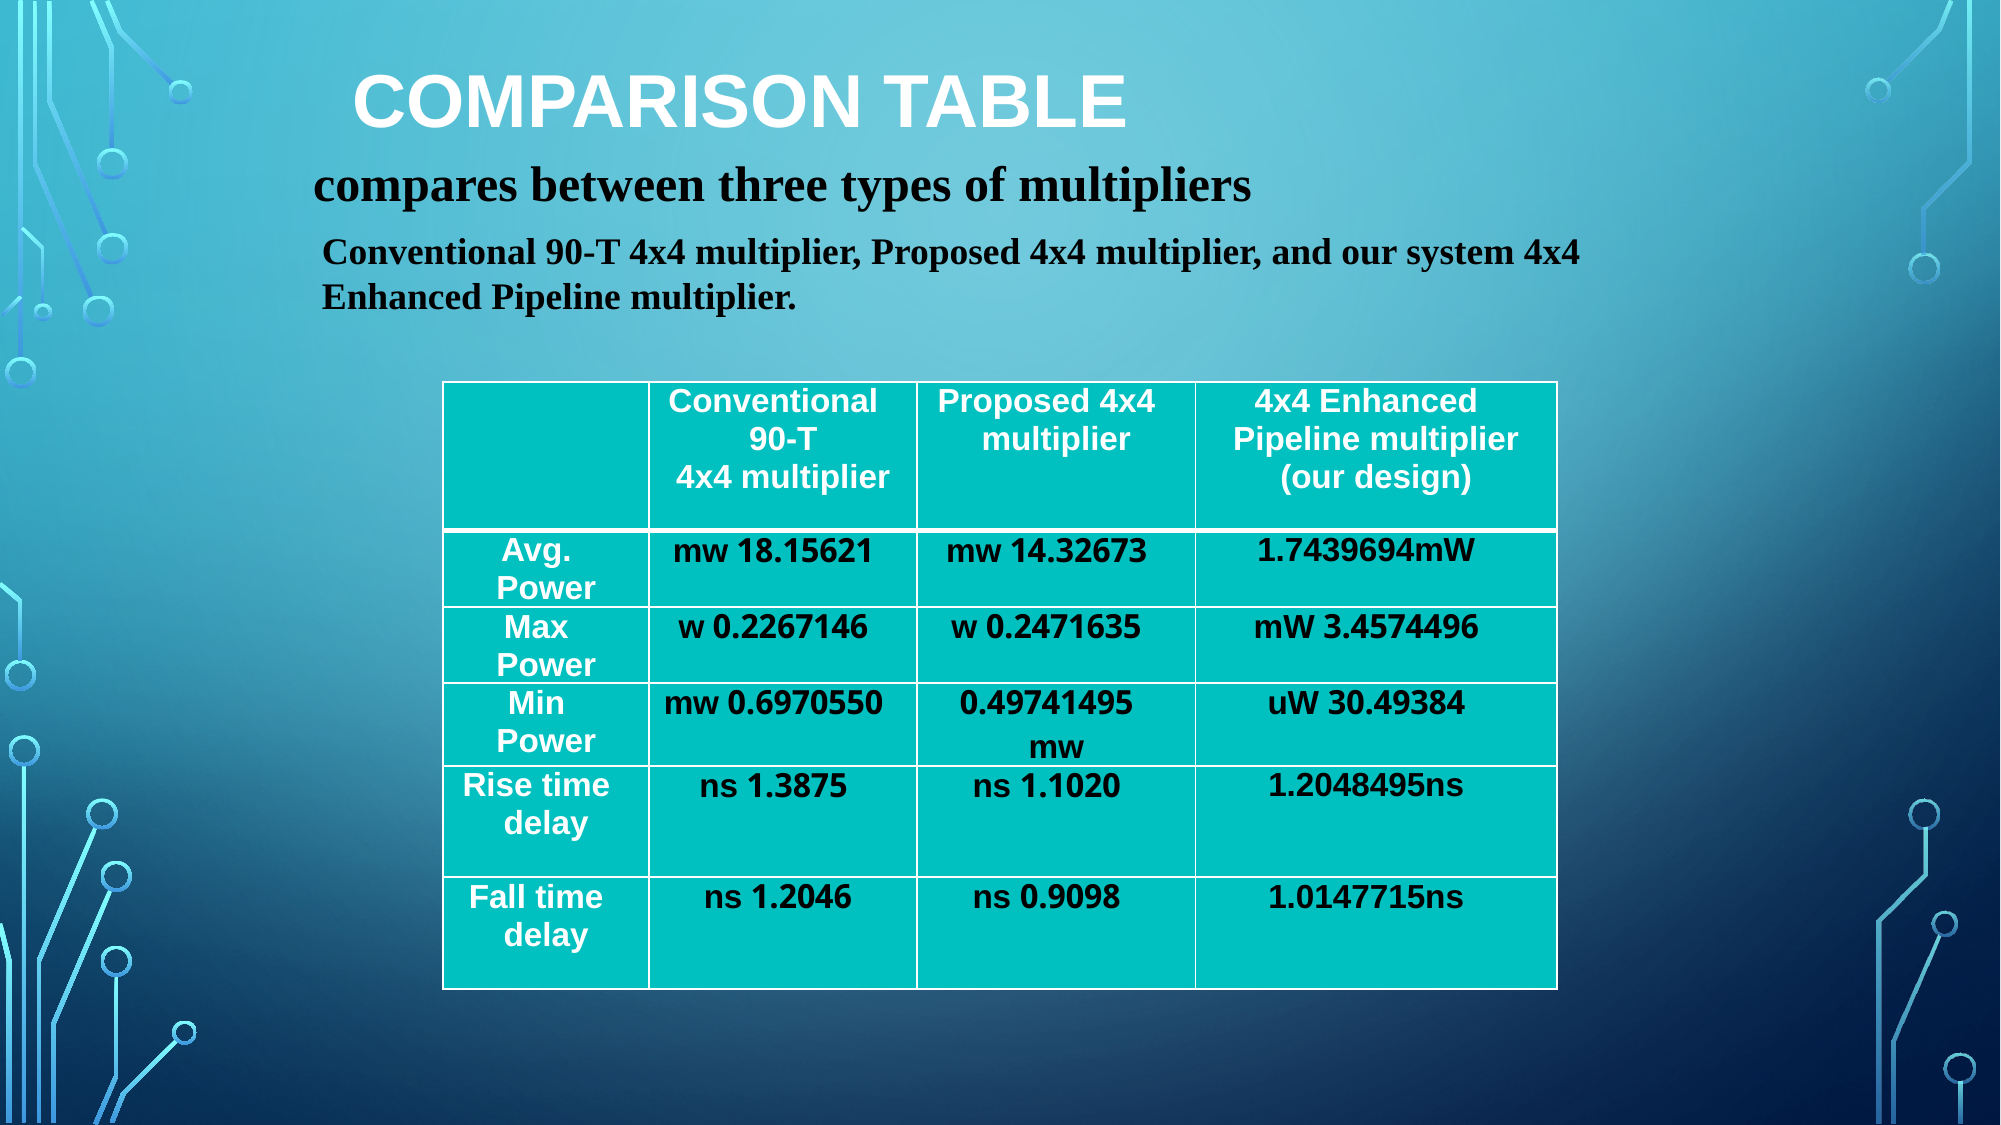

# Comparison table
compares between three types of multipliers
Conventional 90-T 4x4 multiplier, Proposed 4x4 multiplier, and our system 4x4 Enhanced Pipeline multiplier.
|  | Conventional 90-T 4x4 multiplier | Proposed 4x4 multiplier | 4x4 Enhanced Pipeline multiplier (our design) |
| --- | --- | --- | --- |
| Avg. Power | 18.15621 mw | 14.32673 mw | 1.7439694mW |
| Max Power | 0.2267146 w | 0.2471635 w | 3.4574496 mW |
| Min Power | 0.6970550 mw | 0.49741495 mw | 30.49384 uW |
| Rise time delay | 1.3875 ns | 1.1020 ns | 1.2048495ns |
| Fall time delay | 1.2046 ns | 0.9098 ns | 1.0147715ns |